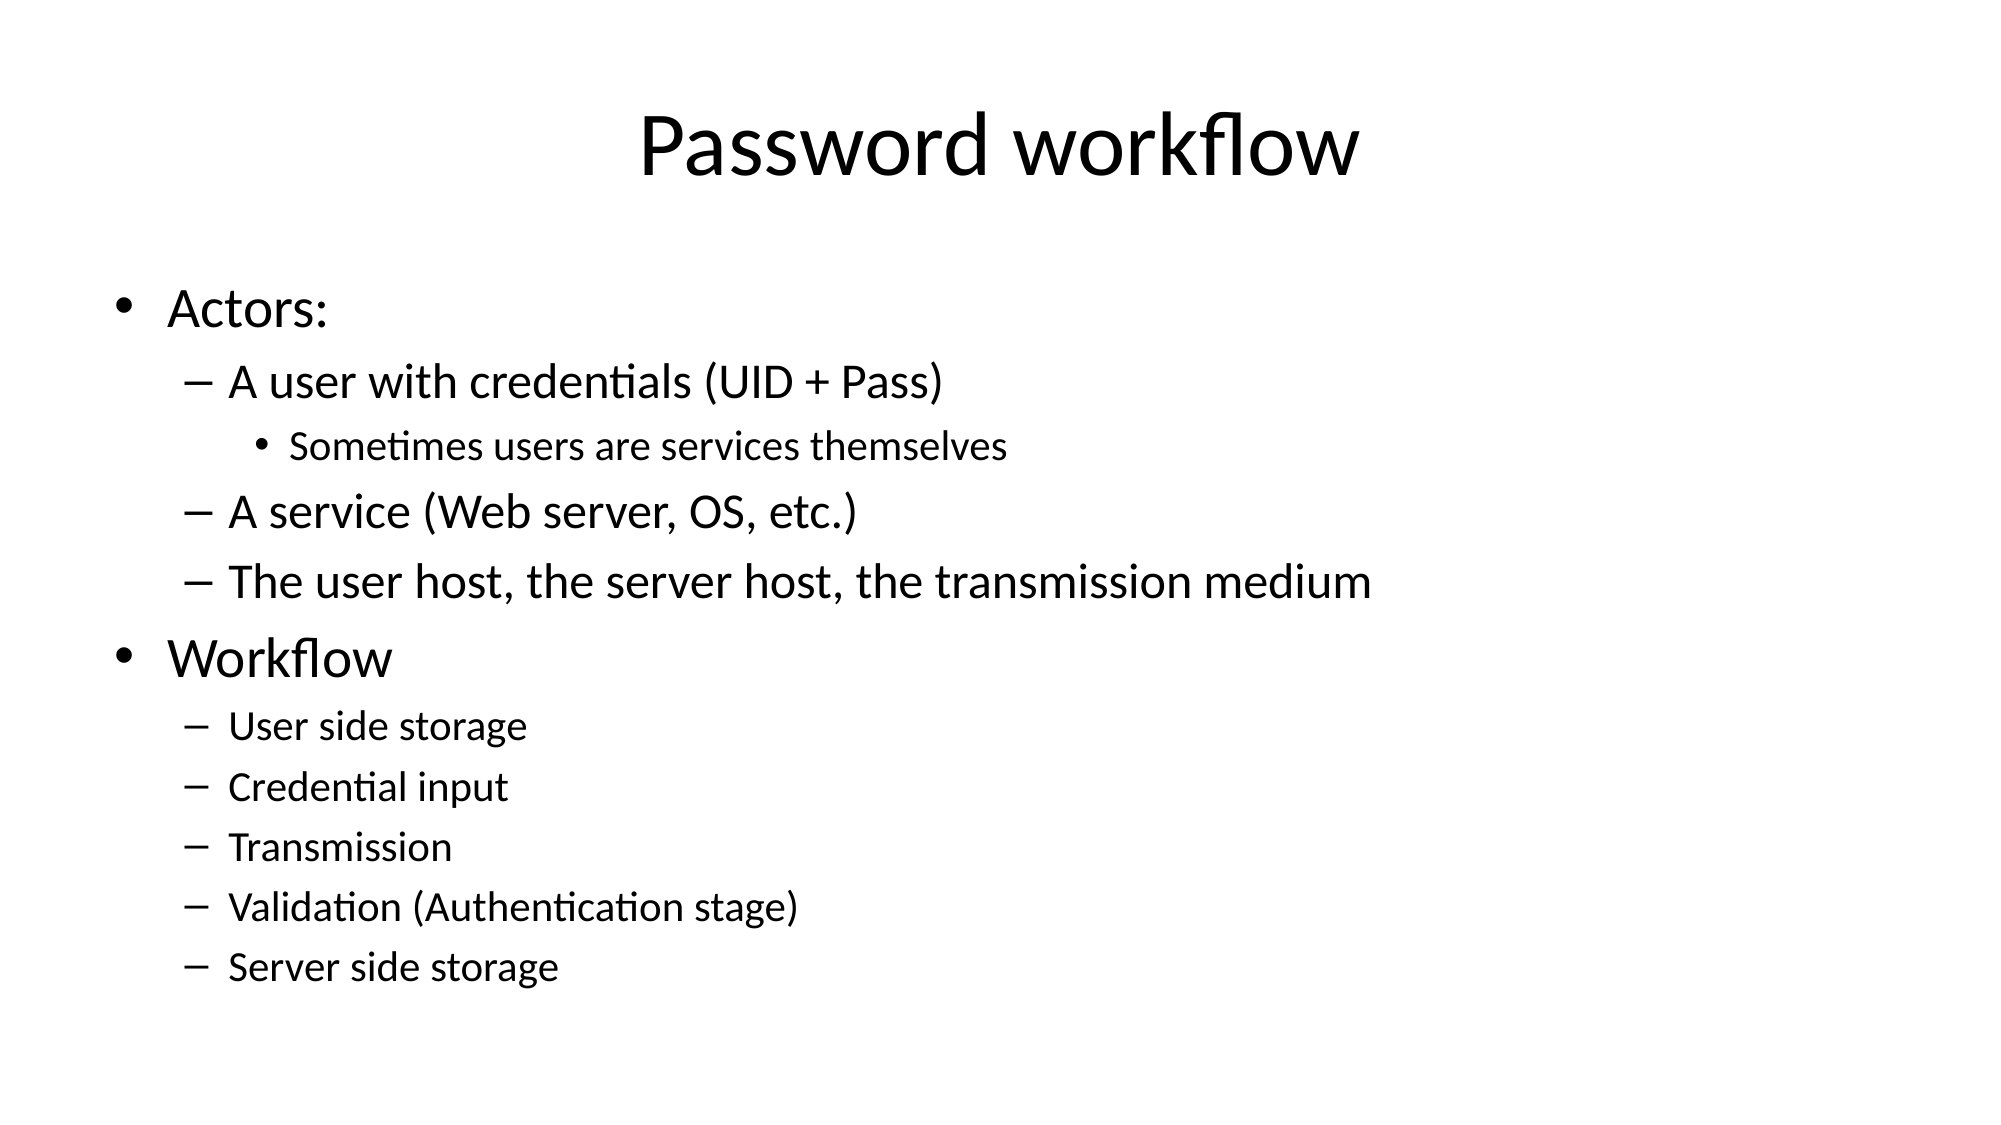

# Password workflow
Actors:
A user with credentials (UID + Pass)
Sometimes users are services themselves
A service (Web server, OS, etc.)
The user host, the server host, the transmission medium
Workflow
User side storage
Credential input
Transmission
Validation (Authentication stage)
Server side storage